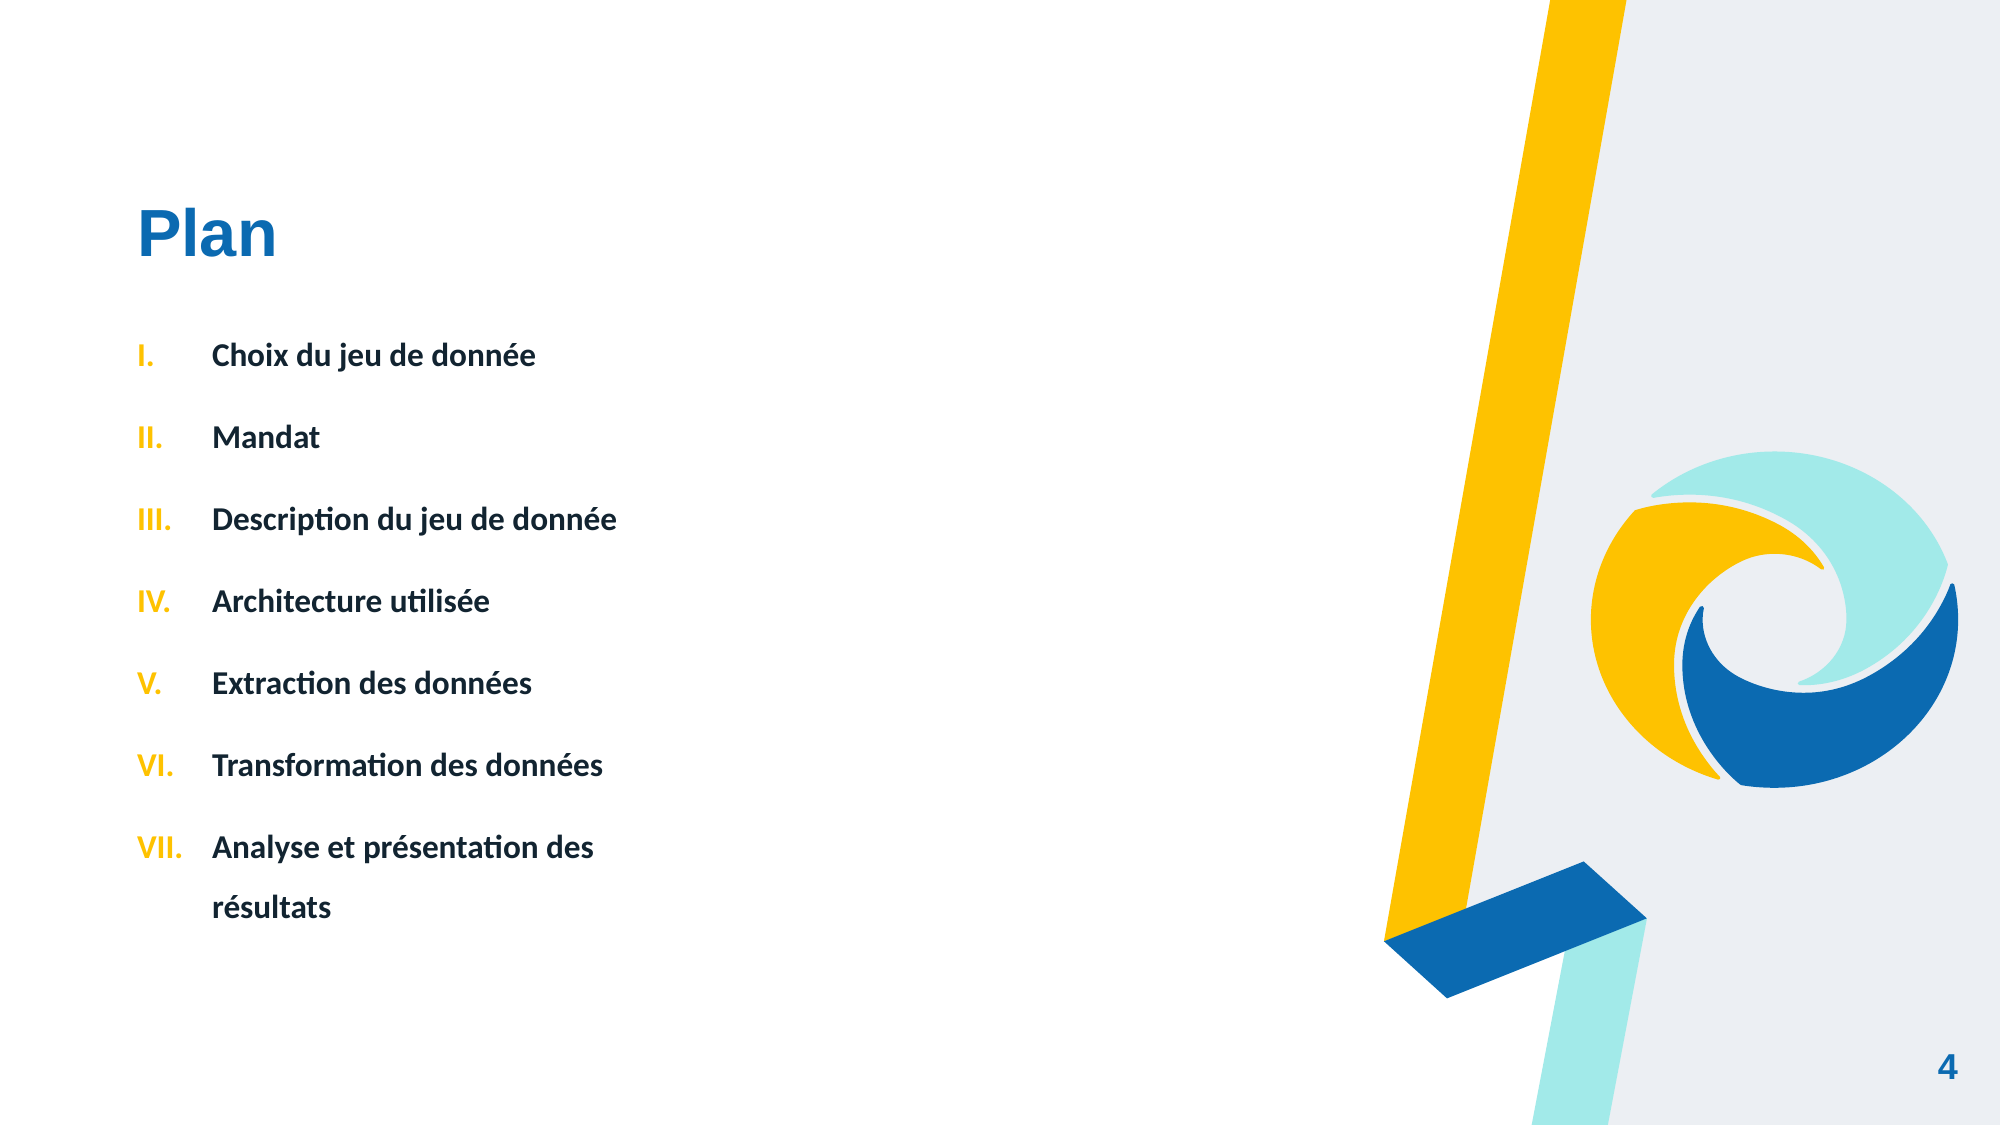

# Plan
Choix du jeu de donnée
Mandat
Description du jeu de donnée
Architecture utilisée
Extraction des données
Transformation des données
Analyse et présentation des résultats

4